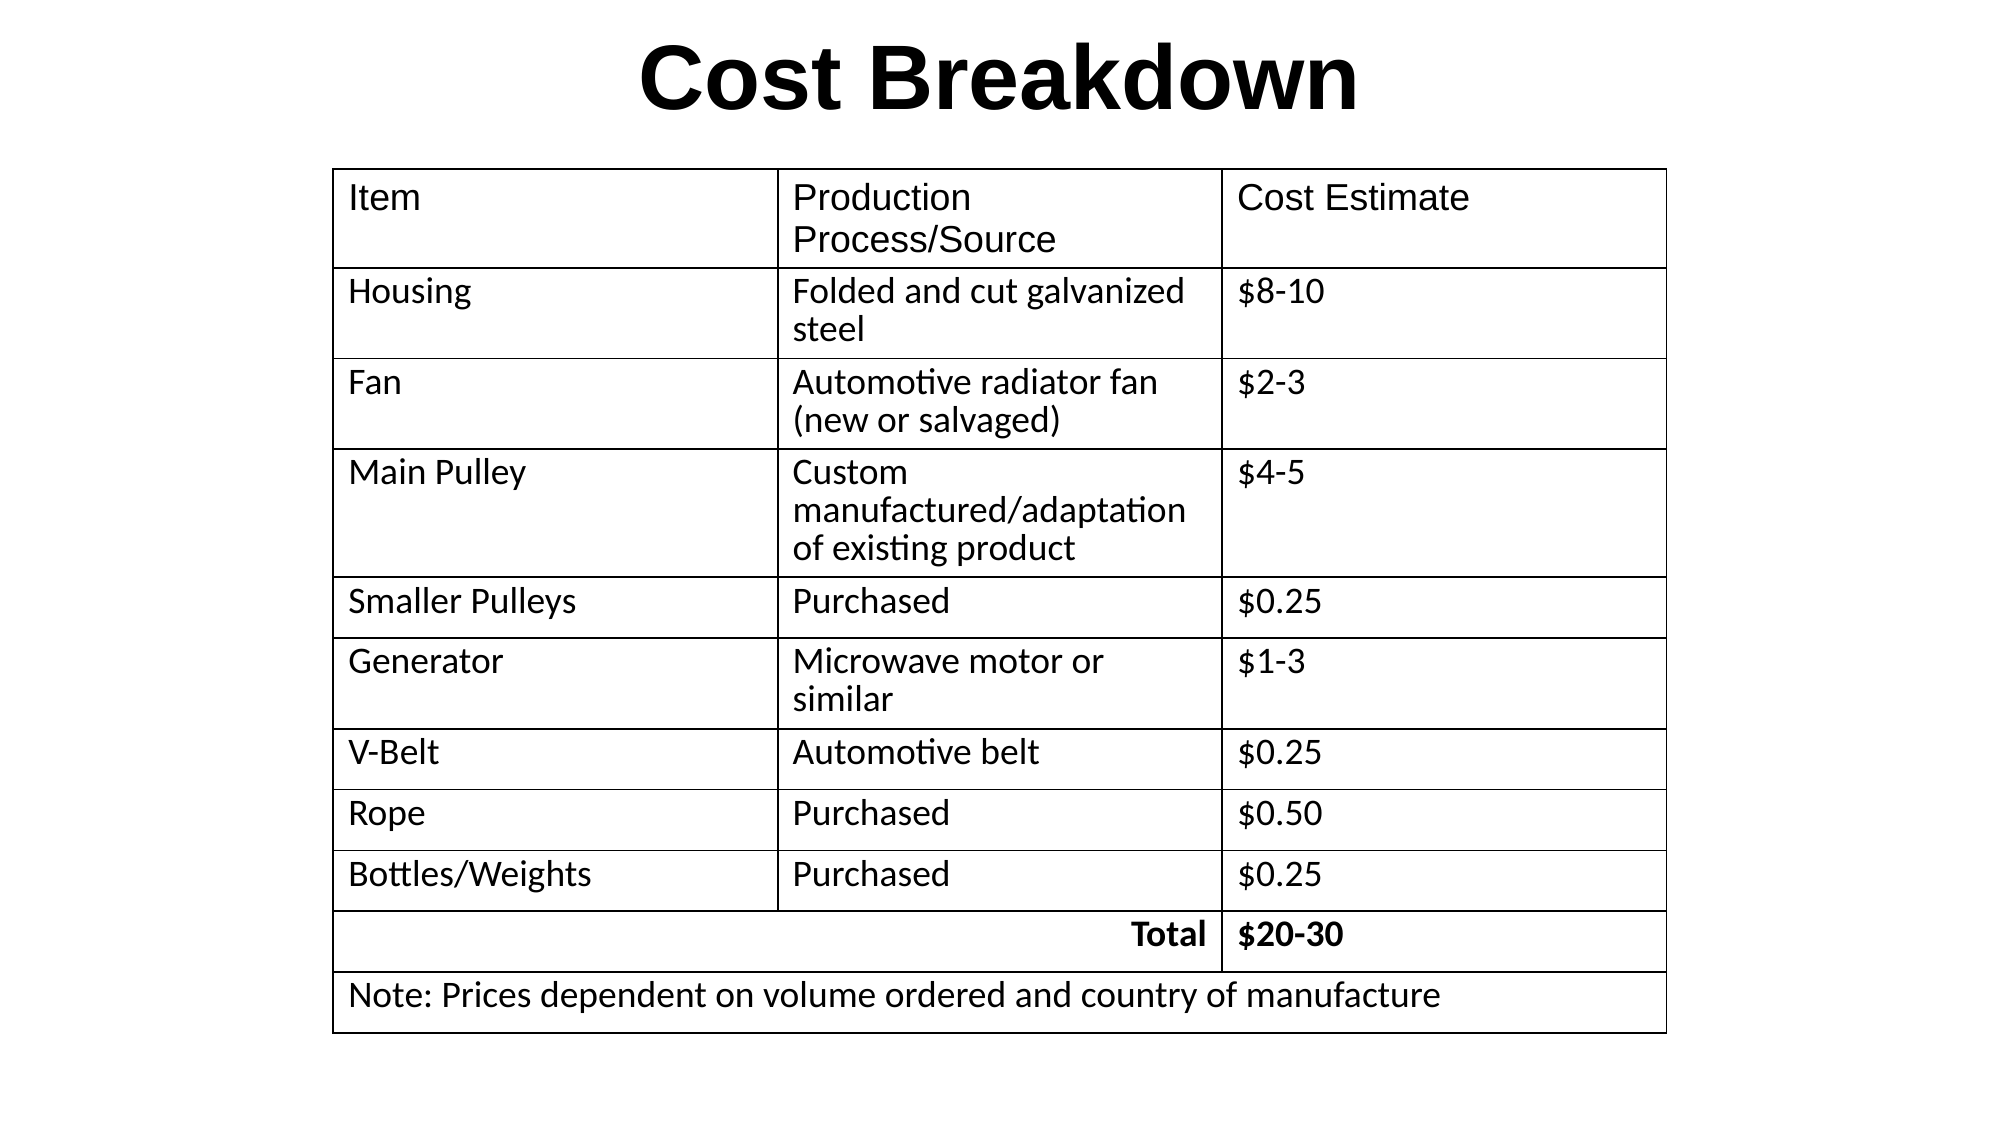

# Cost Breakdown
| Item | Production Process/Source | Cost Estimate |
| --- | --- | --- |
| Housing | Folded and cut galvanized steel | $8-10 |
| Fan | Automotive radiator fan (new or salvaged) | $2-3 |
| Main Pulley | Custom manufactured/adaptation of existing product | $4-5 |
| Smaller Pulleys | Purchased | $0.25 |
| Generator | Microwave motor or similar | $1-3 |
| V-Belt | Automotive belt | $0.25 |
| Rope | Purchased | $0.50 |
| Bottles/Weights | Purchased | $0.25 |
| Total |  | $20-30 |
| Note: Prices dependent on volume ordered and country of manufacture |  |  |